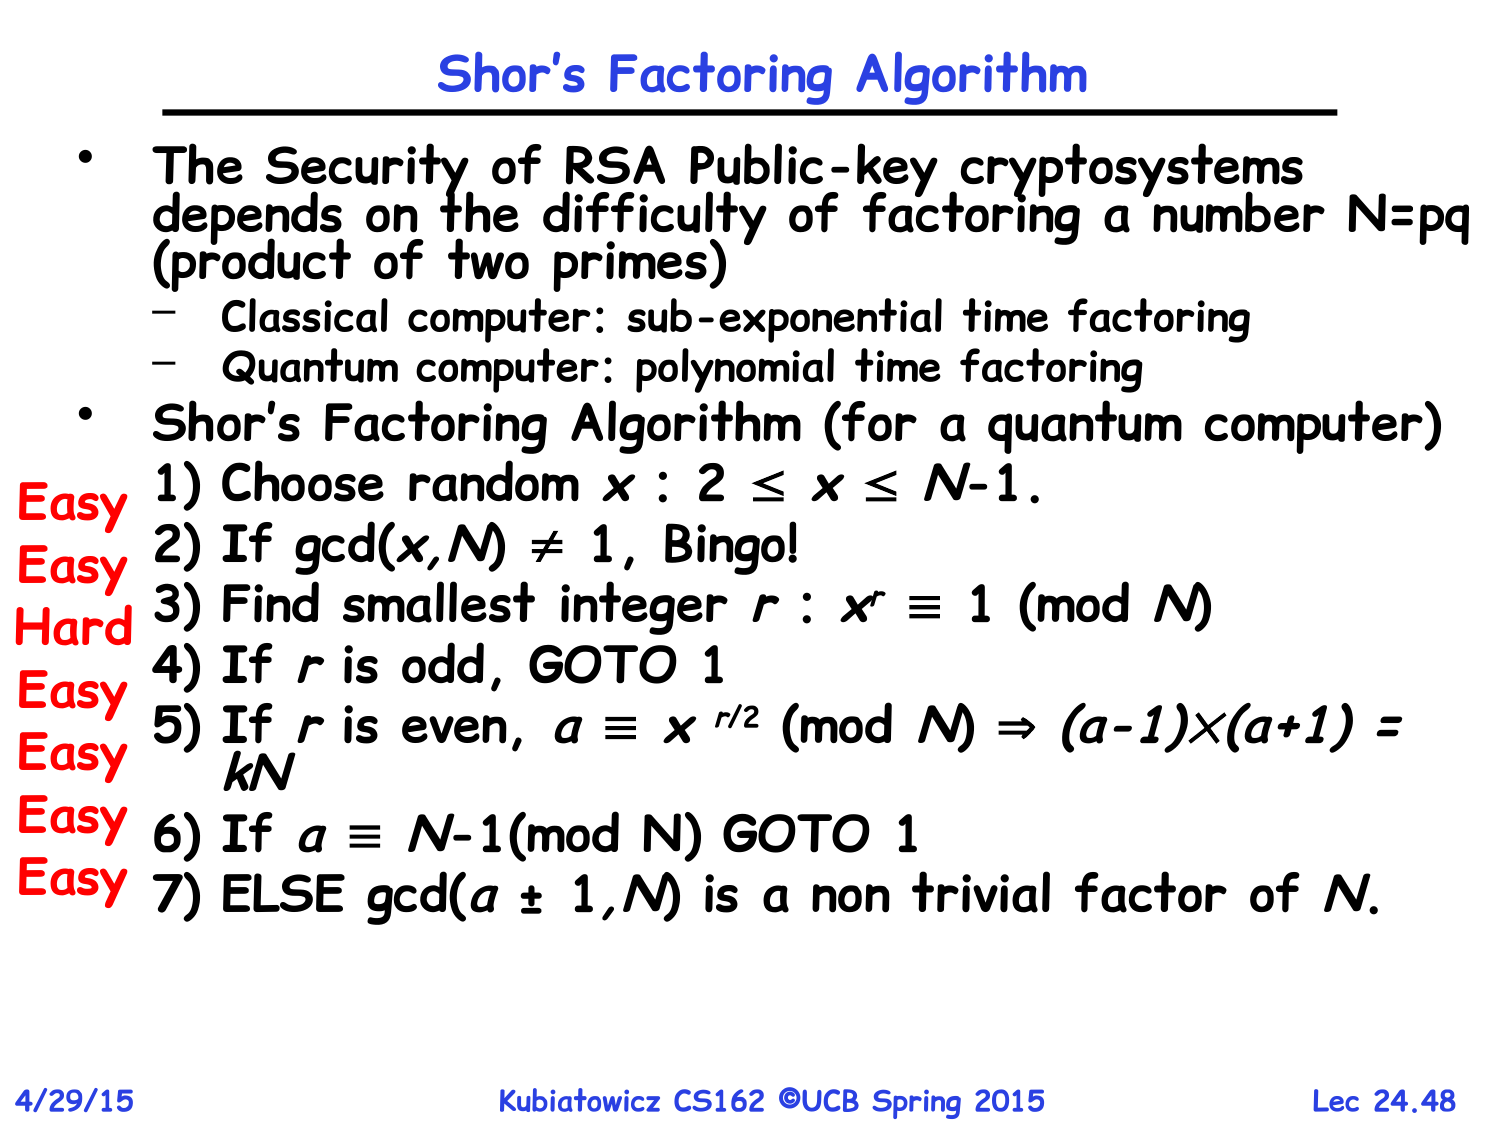

# Shor’s Factoring Algorithm
The Security of RSA Public-key cryptosystems depends on the difficulty of factoring a number N=pq (product of two primes)
Classical computer: sub-exponential time factoring
Quantum computer: polynomial time factoring
Shor’s Factoring Algorithm (for a quantum computer)
Choose random x : 2 ≤ x ≤ N-1.
If gcd(x,N) ≠ 1, Bingo!
Find smallest integer r : xr ≡ 1 (mod N)
If r is odd, GOTO 1
If r is even, a ≡ x r/2 (mod N) ⇒ (a-1)×(a+1) = kN
If a ≡ N-1(mod N) GOTO 1
ELSE gcd(a ± 1,N) is a non trivial factor of N.
Easy
Easy
Hard
Easy
Easy
Easy
Easy